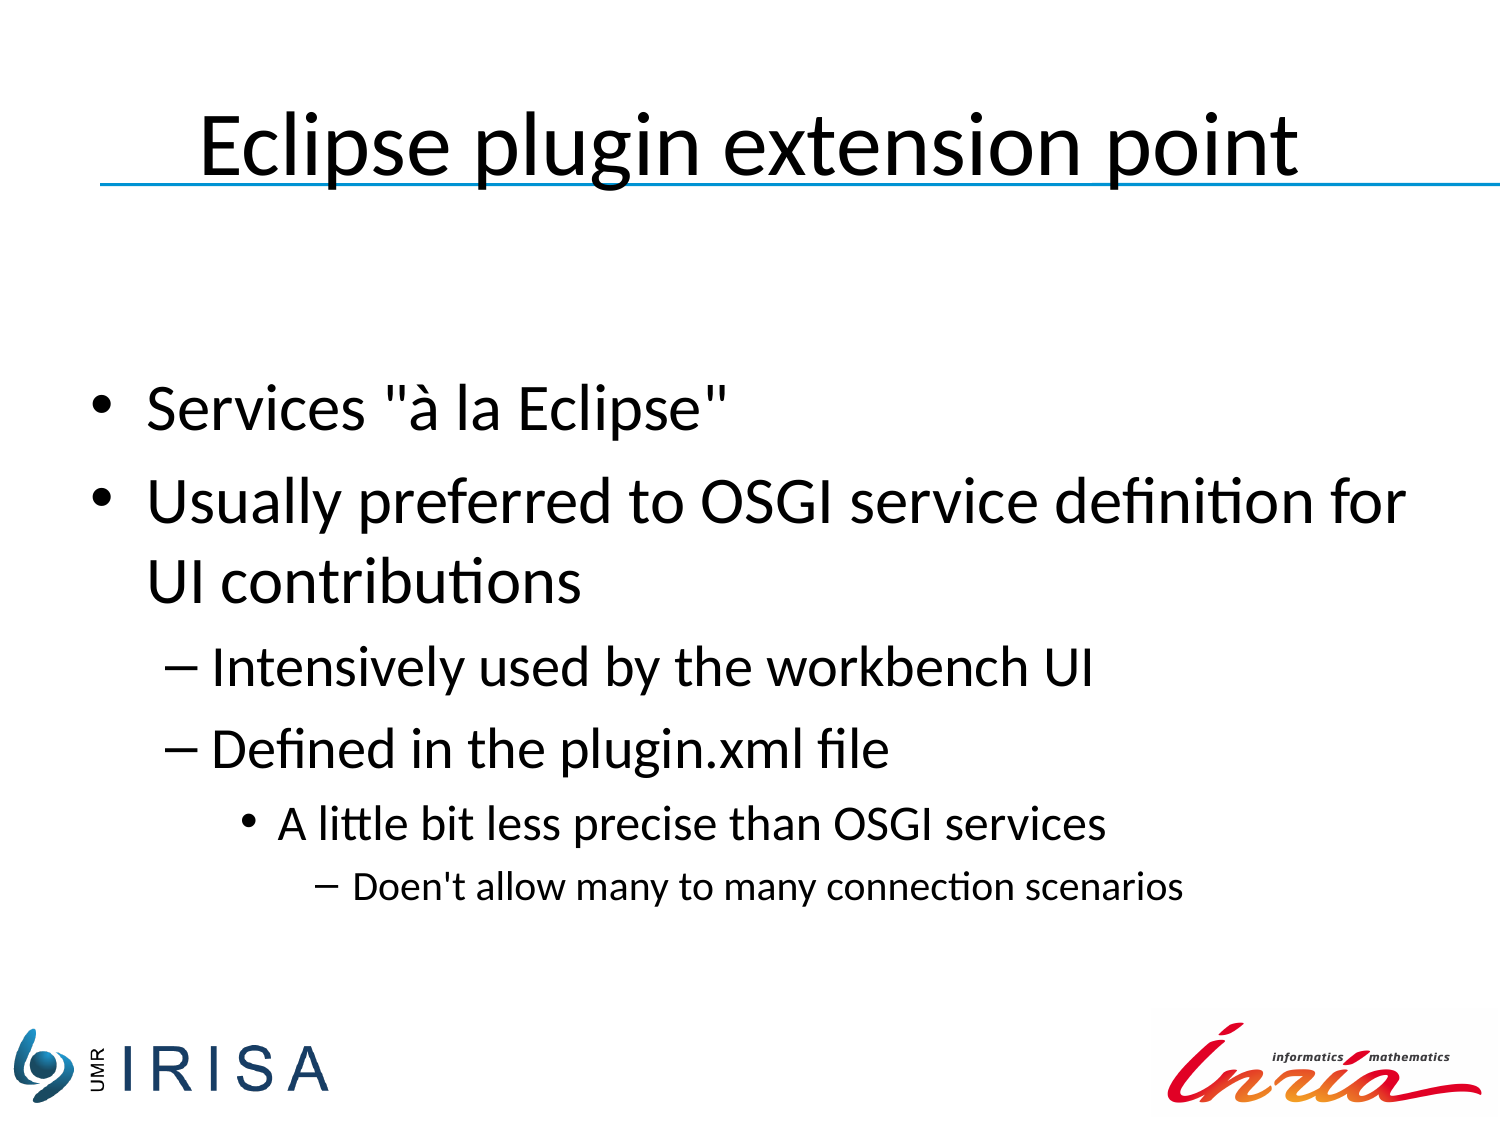

# Eclipse plugin extension point

Services "à la Eclipse"
Usually preferred to OSGI service definition for UI contributions
Intensively used by the workbench UI
Defined in the plugin.xml file
A little bit less precise than OSGI services
Doen't allow many to many connection scenarios